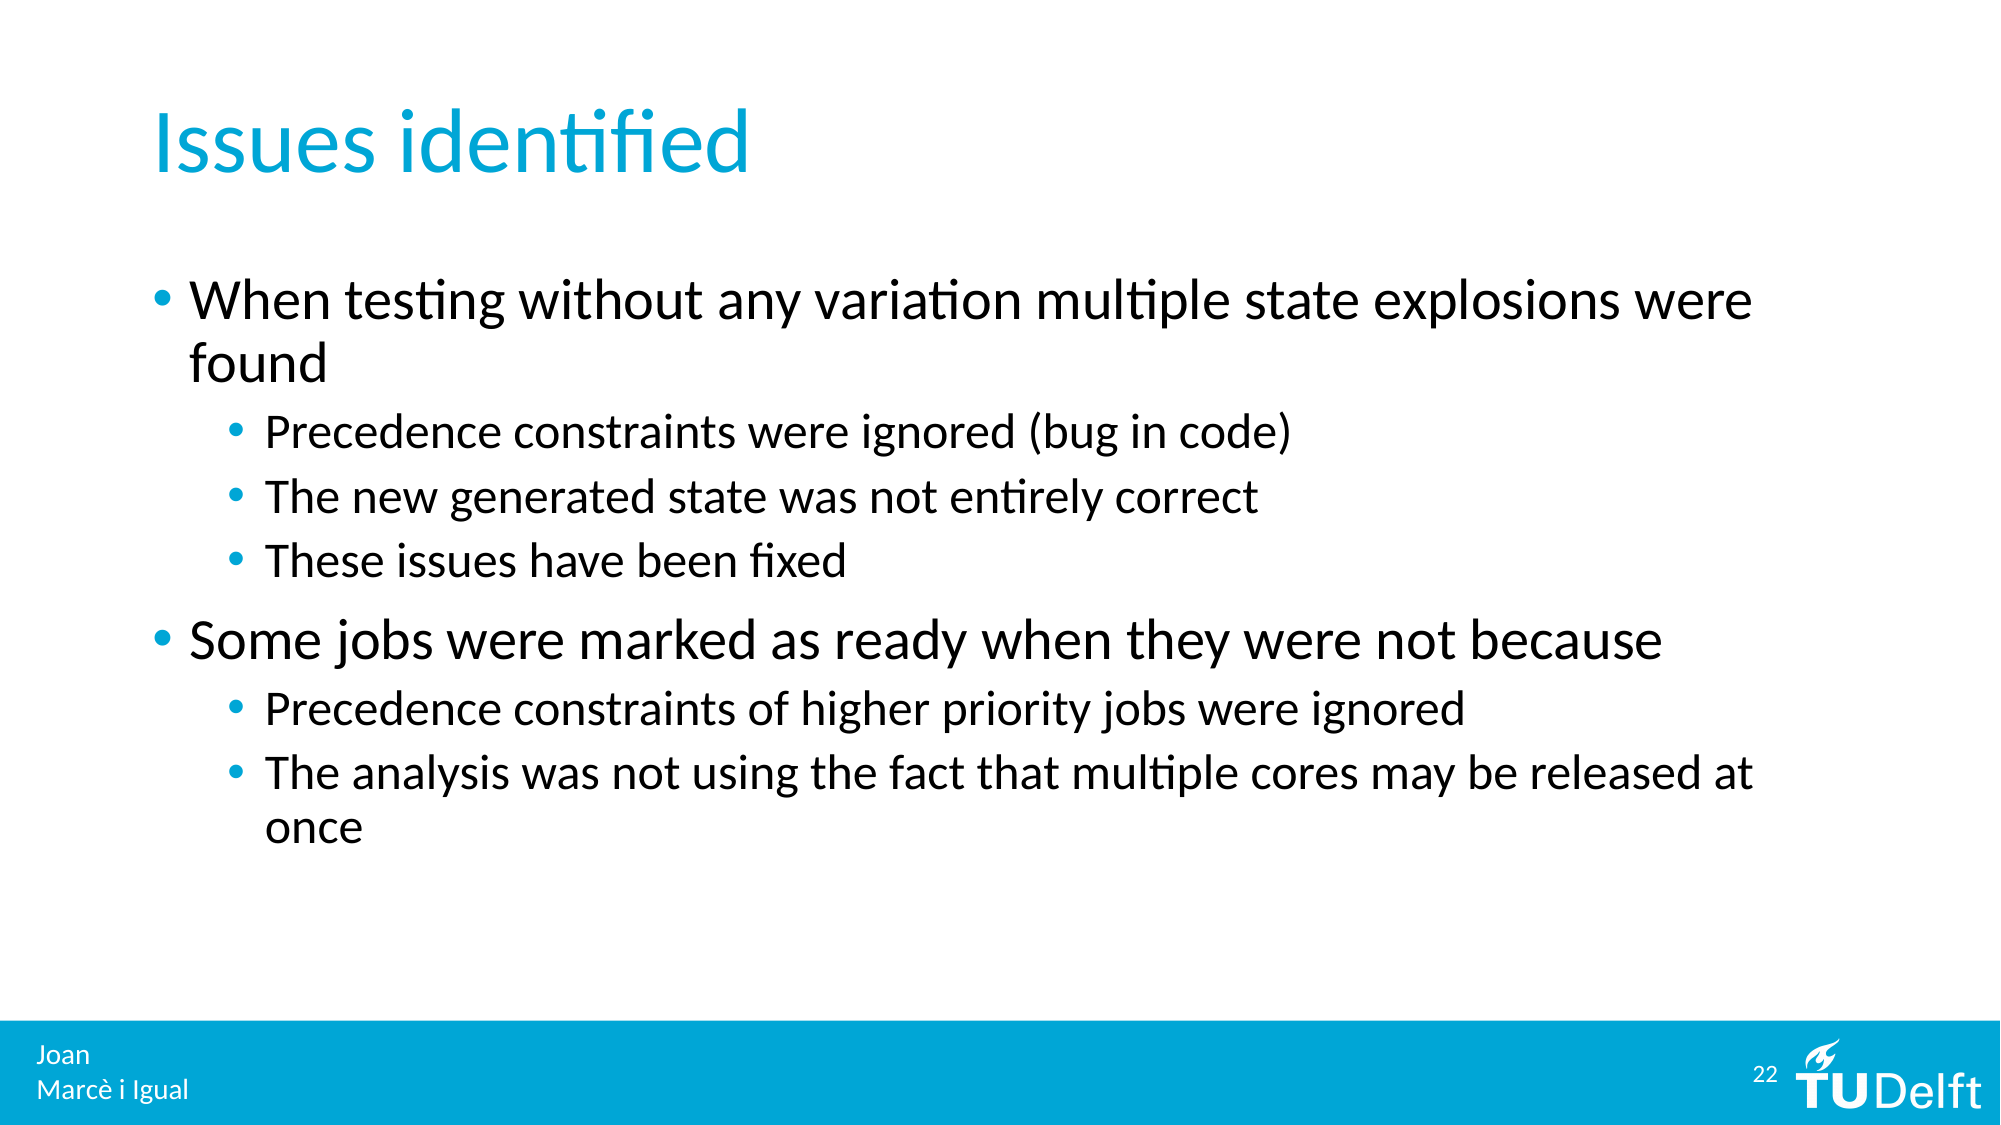

# Issues identified
When testing without any variation multiple state explosions were found
Precedence constraints were ignored (bug in code)
The new generated state was not entirely correct
These issues have been fixed
Some jobs were marked as ready when they were not because
Precedence constraints of higher priority jobs were ignored
The analysis was not using the fact that multiple cores may be released at once

22